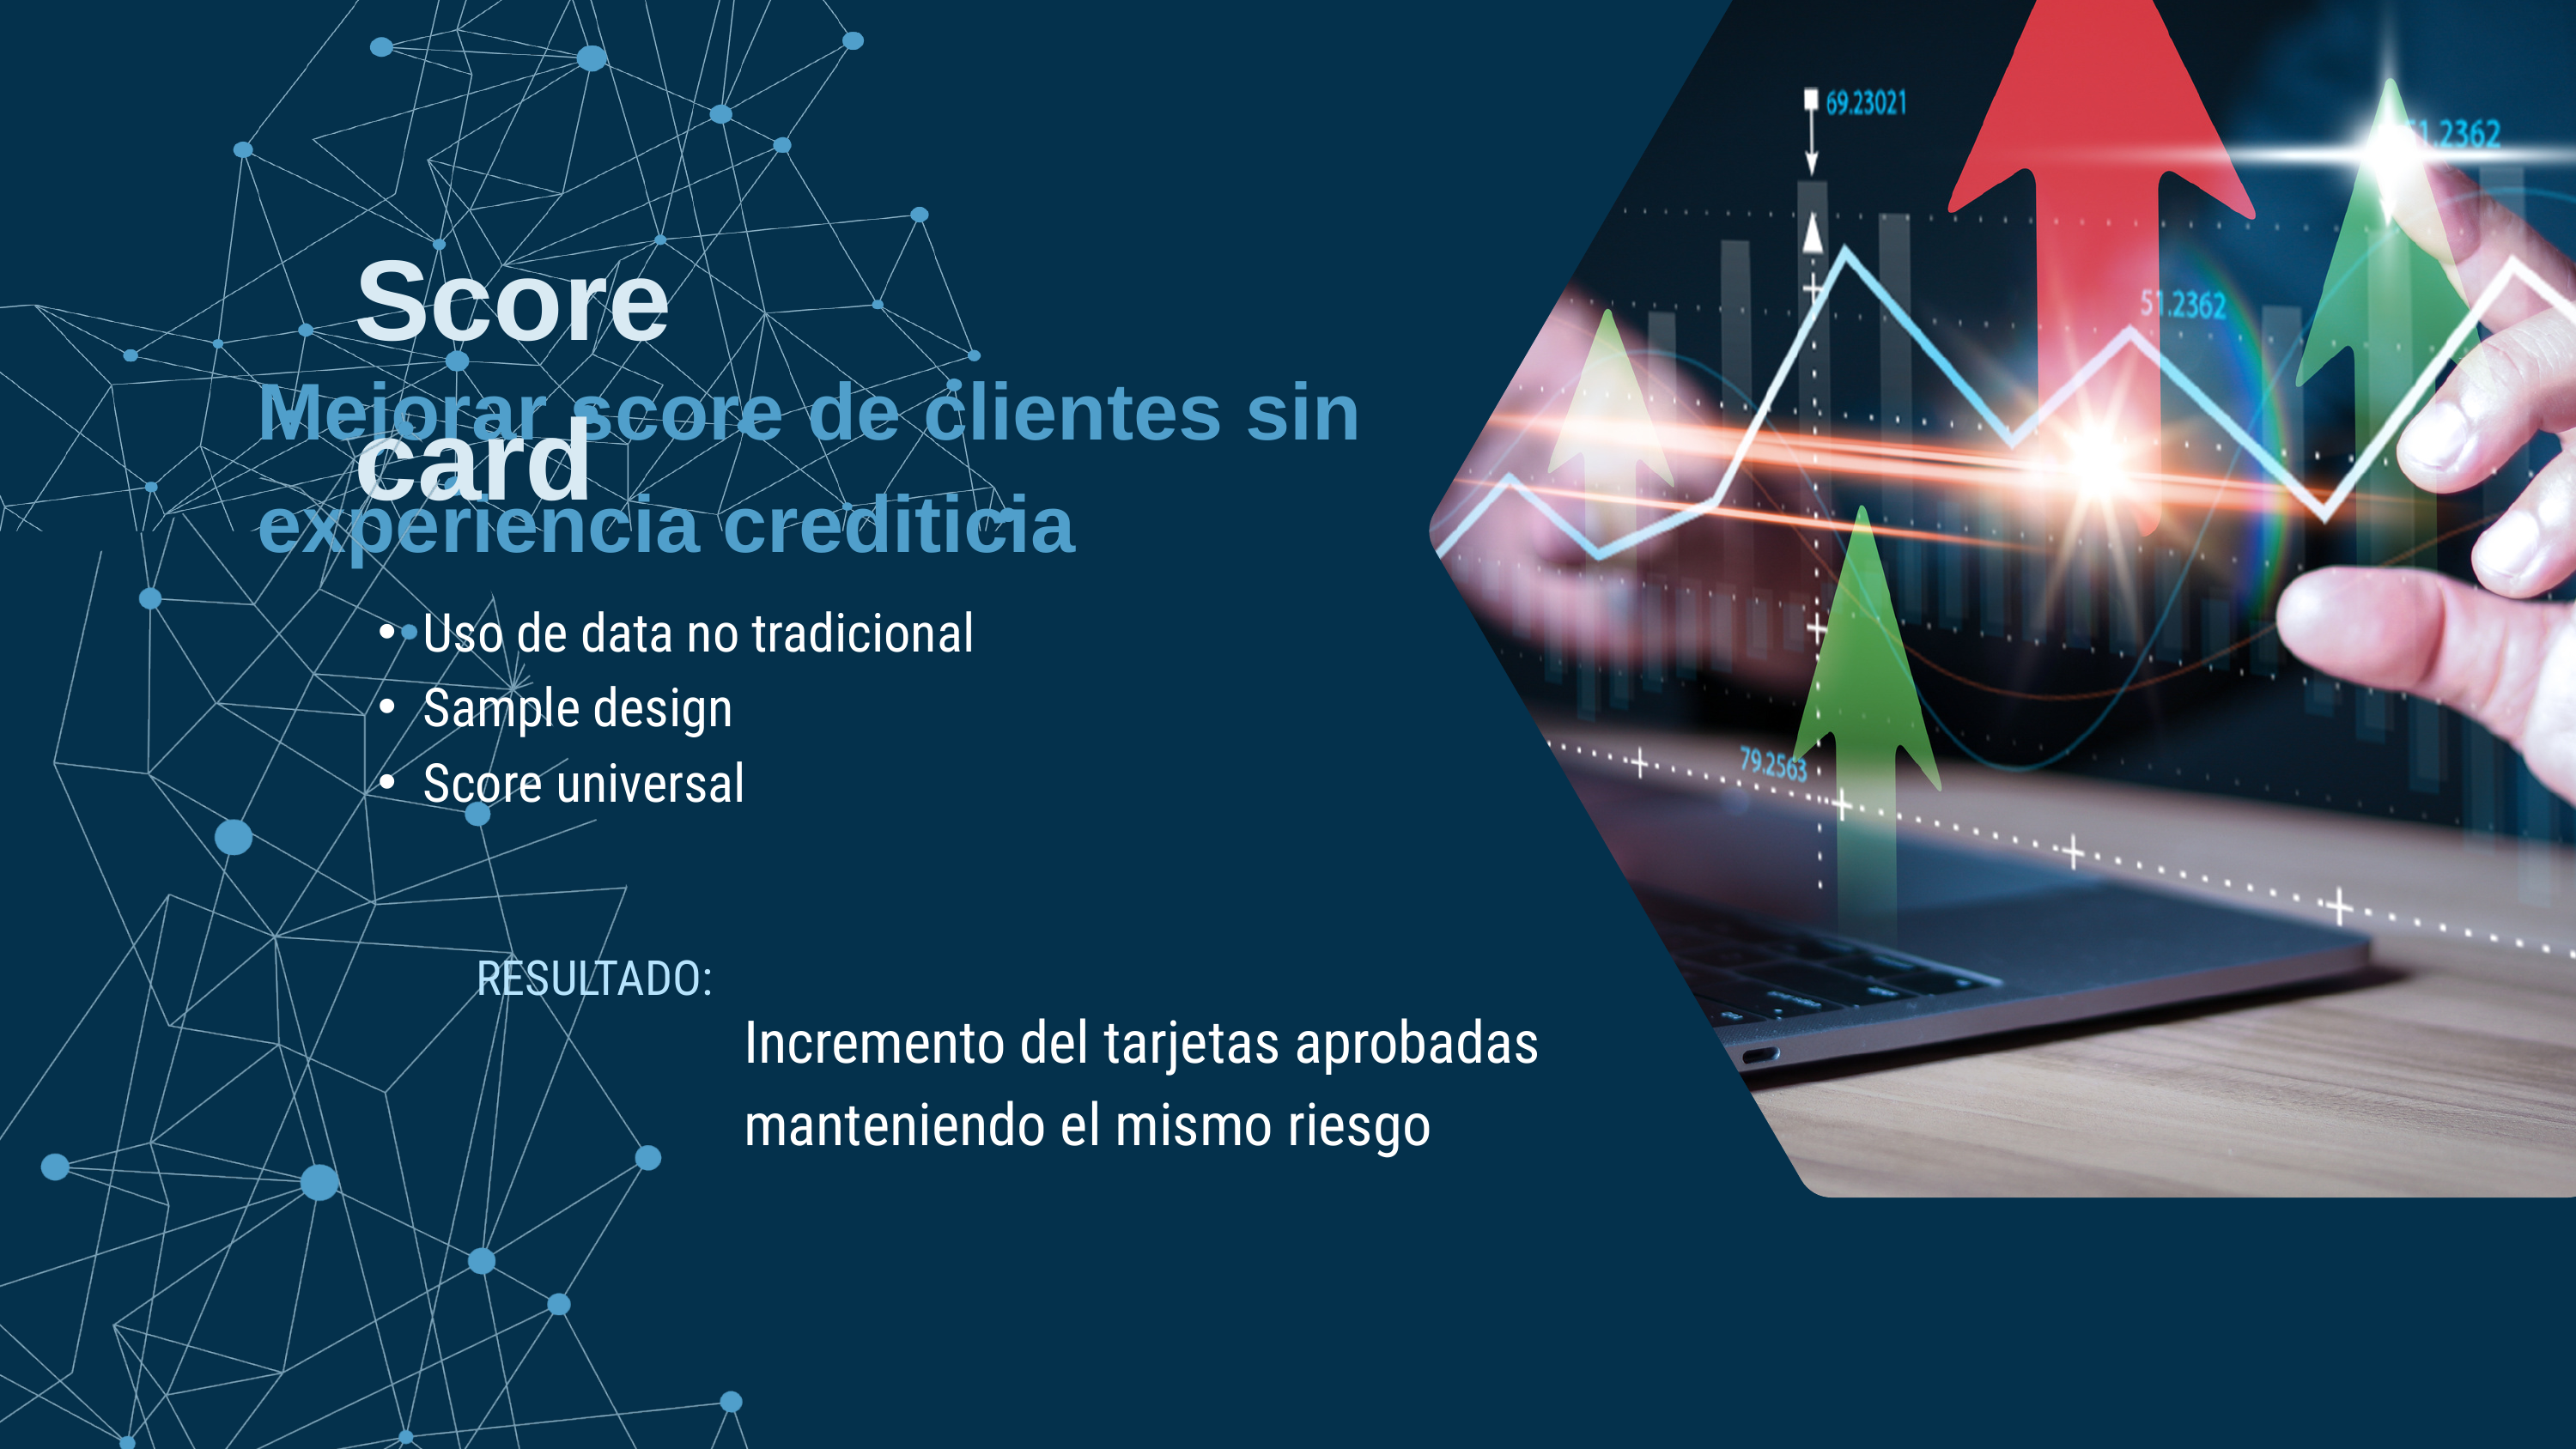

Score card
Mejorar score de clientes sin experiencia crediticia

Uso de data no tradicional
Sample design
Score universal
RESULTADO:
Incremento del tarjetas aprobadas manteniendo el mismo riesgo